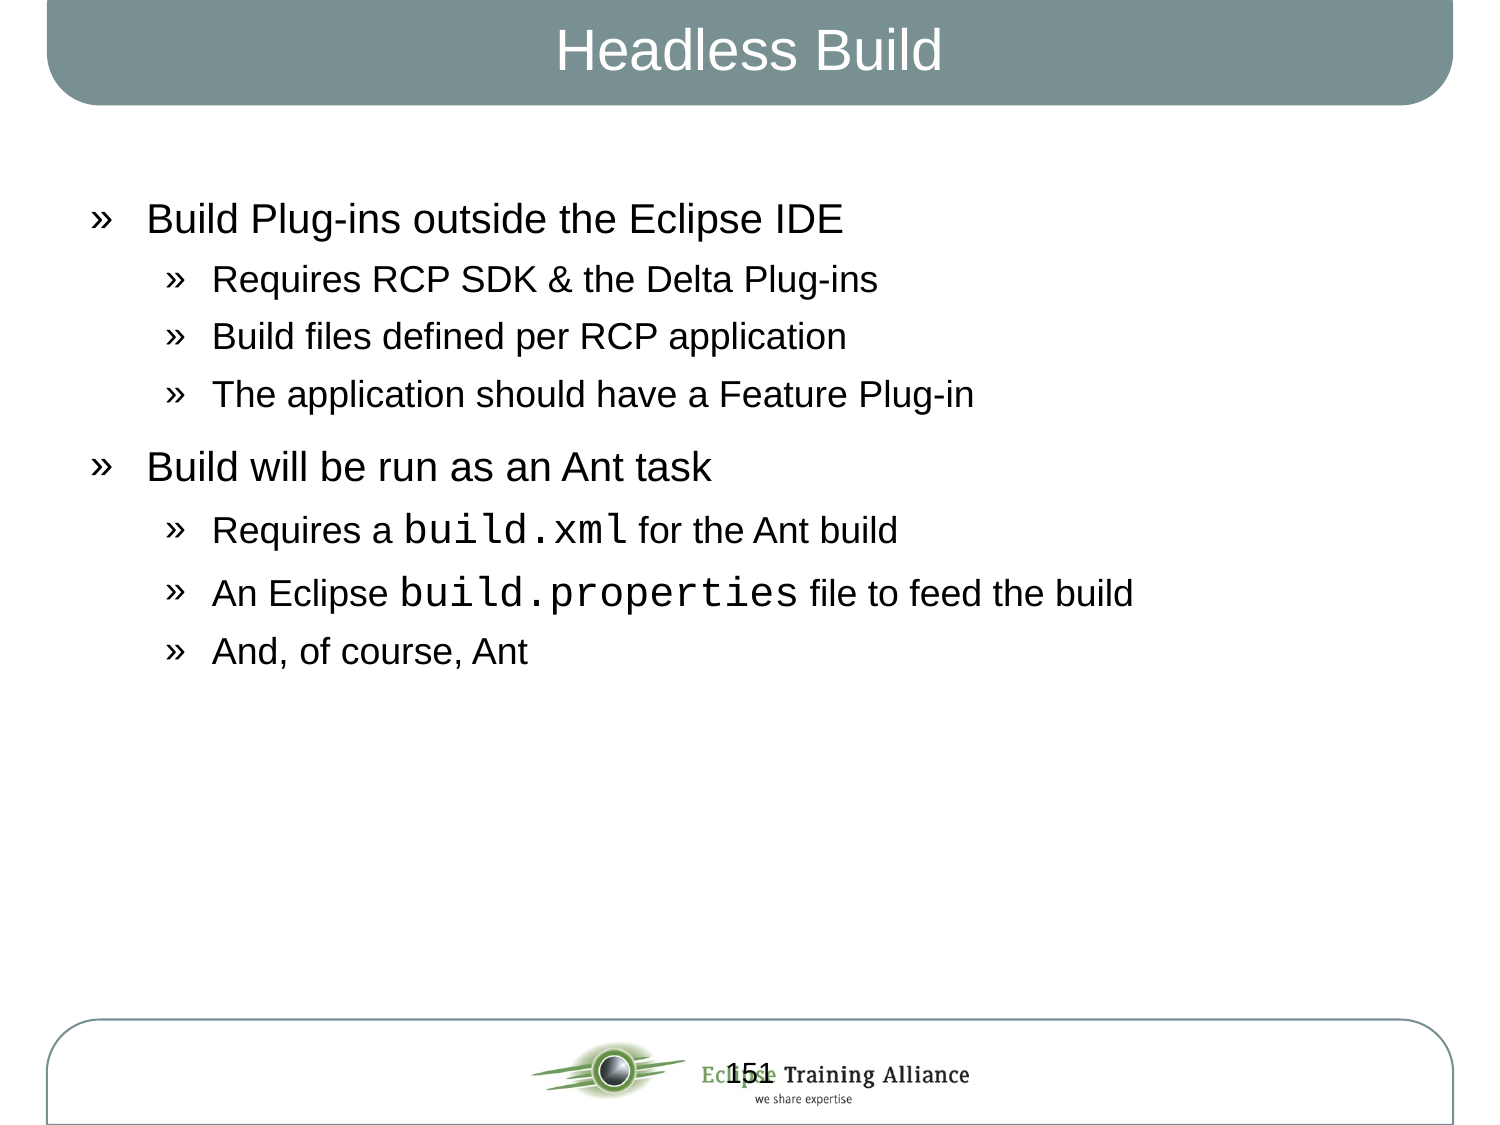

# Headless Build
Build Plug-ins outside the Eclipse IDE
Requires RCP SDK & the Delta Plug-ins
Build files defined per RCP application
The application should have a Feature Plug-in
Build will be run as an Ant task
Requires a build.xml for the Ant build
An Eclipse build.properties file to feed the build
And, of course, Ant
151